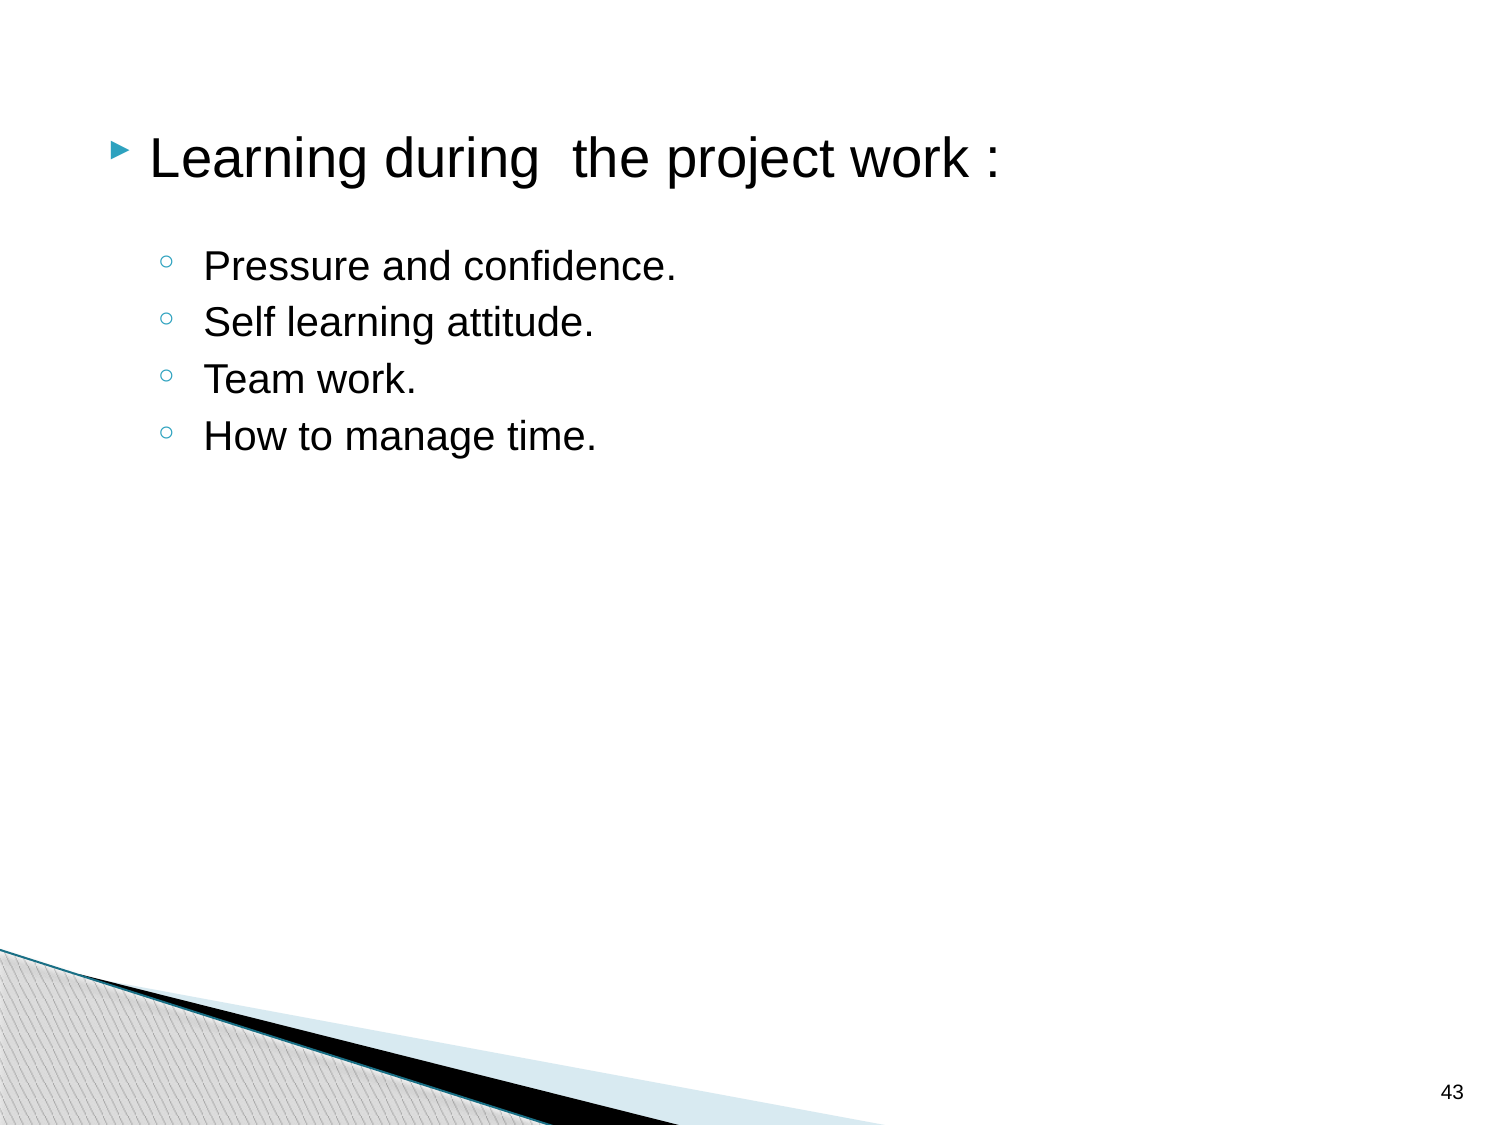

Learning during  the project work :

 Pressure and confidence.
 Self learning attitude.
 Team work.
 How to manage time.
43